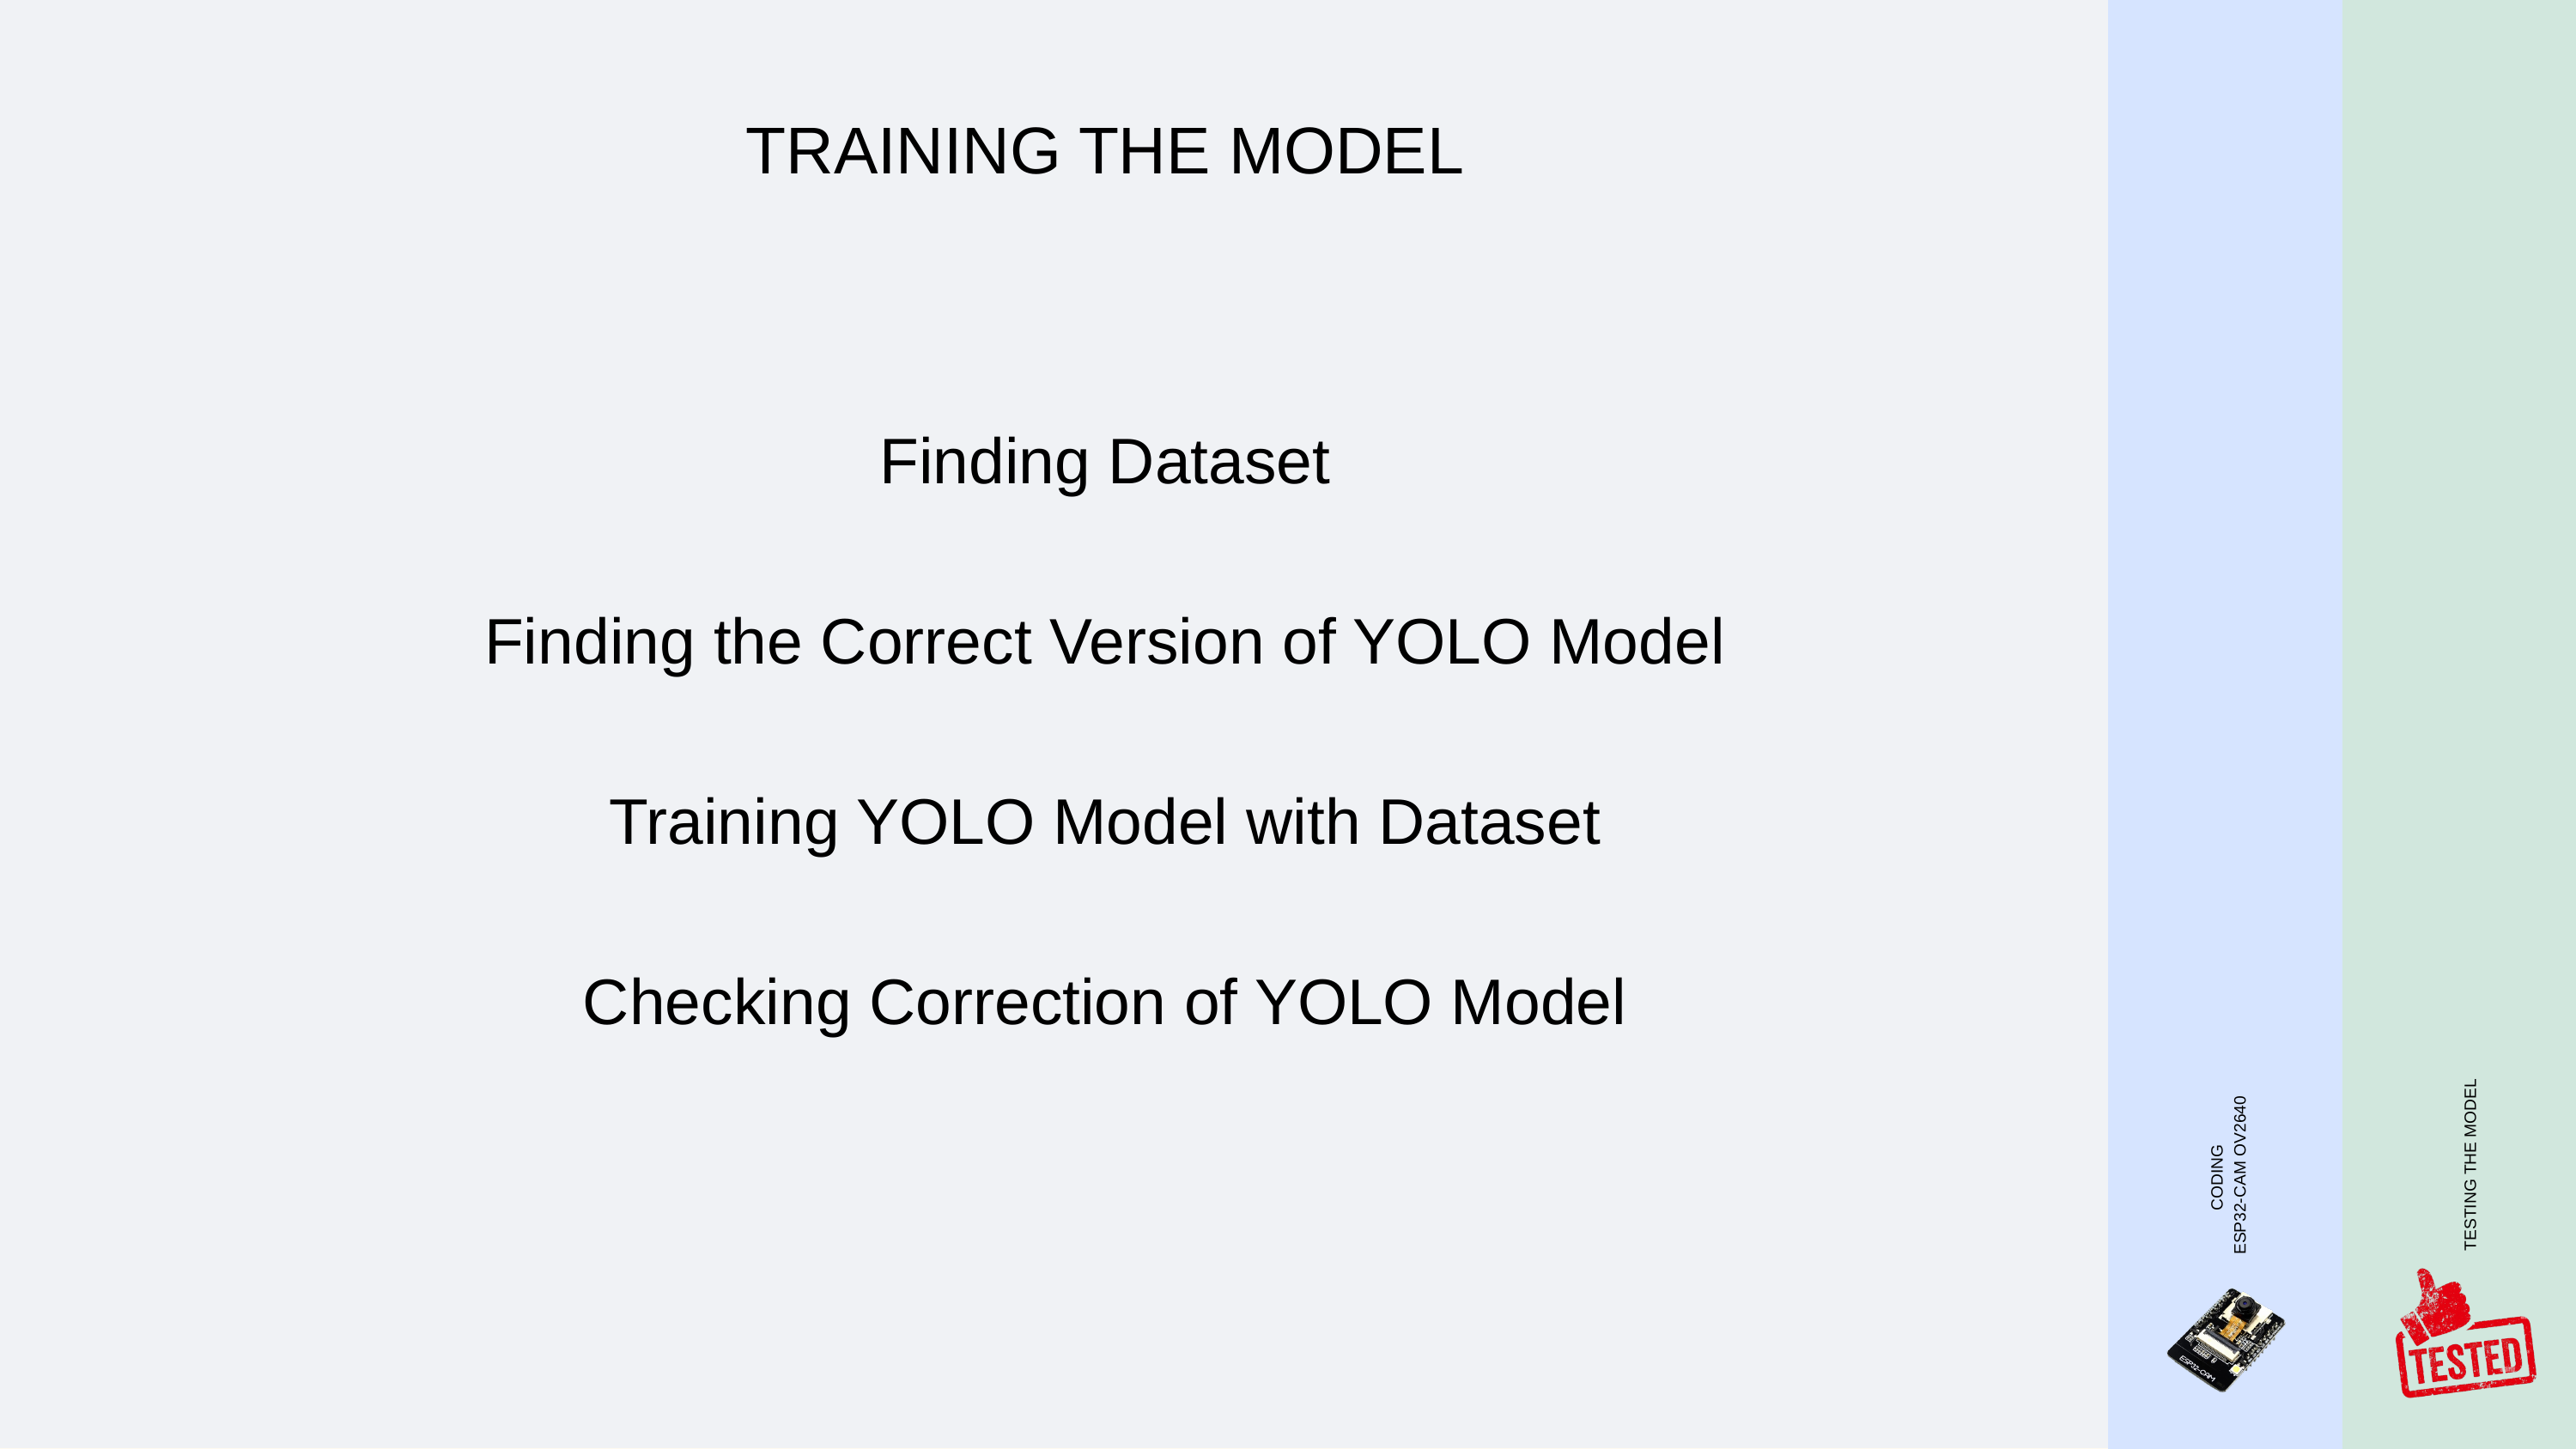

TRAINING THE MODEL
Finding Dataset

Finding the Correct Version of YOLO Model

Training YOLO Model with Dataset

Checking Correction of YOLO Model
TESTING THE MODEL
CODING
 ESP32-CAM OV2640